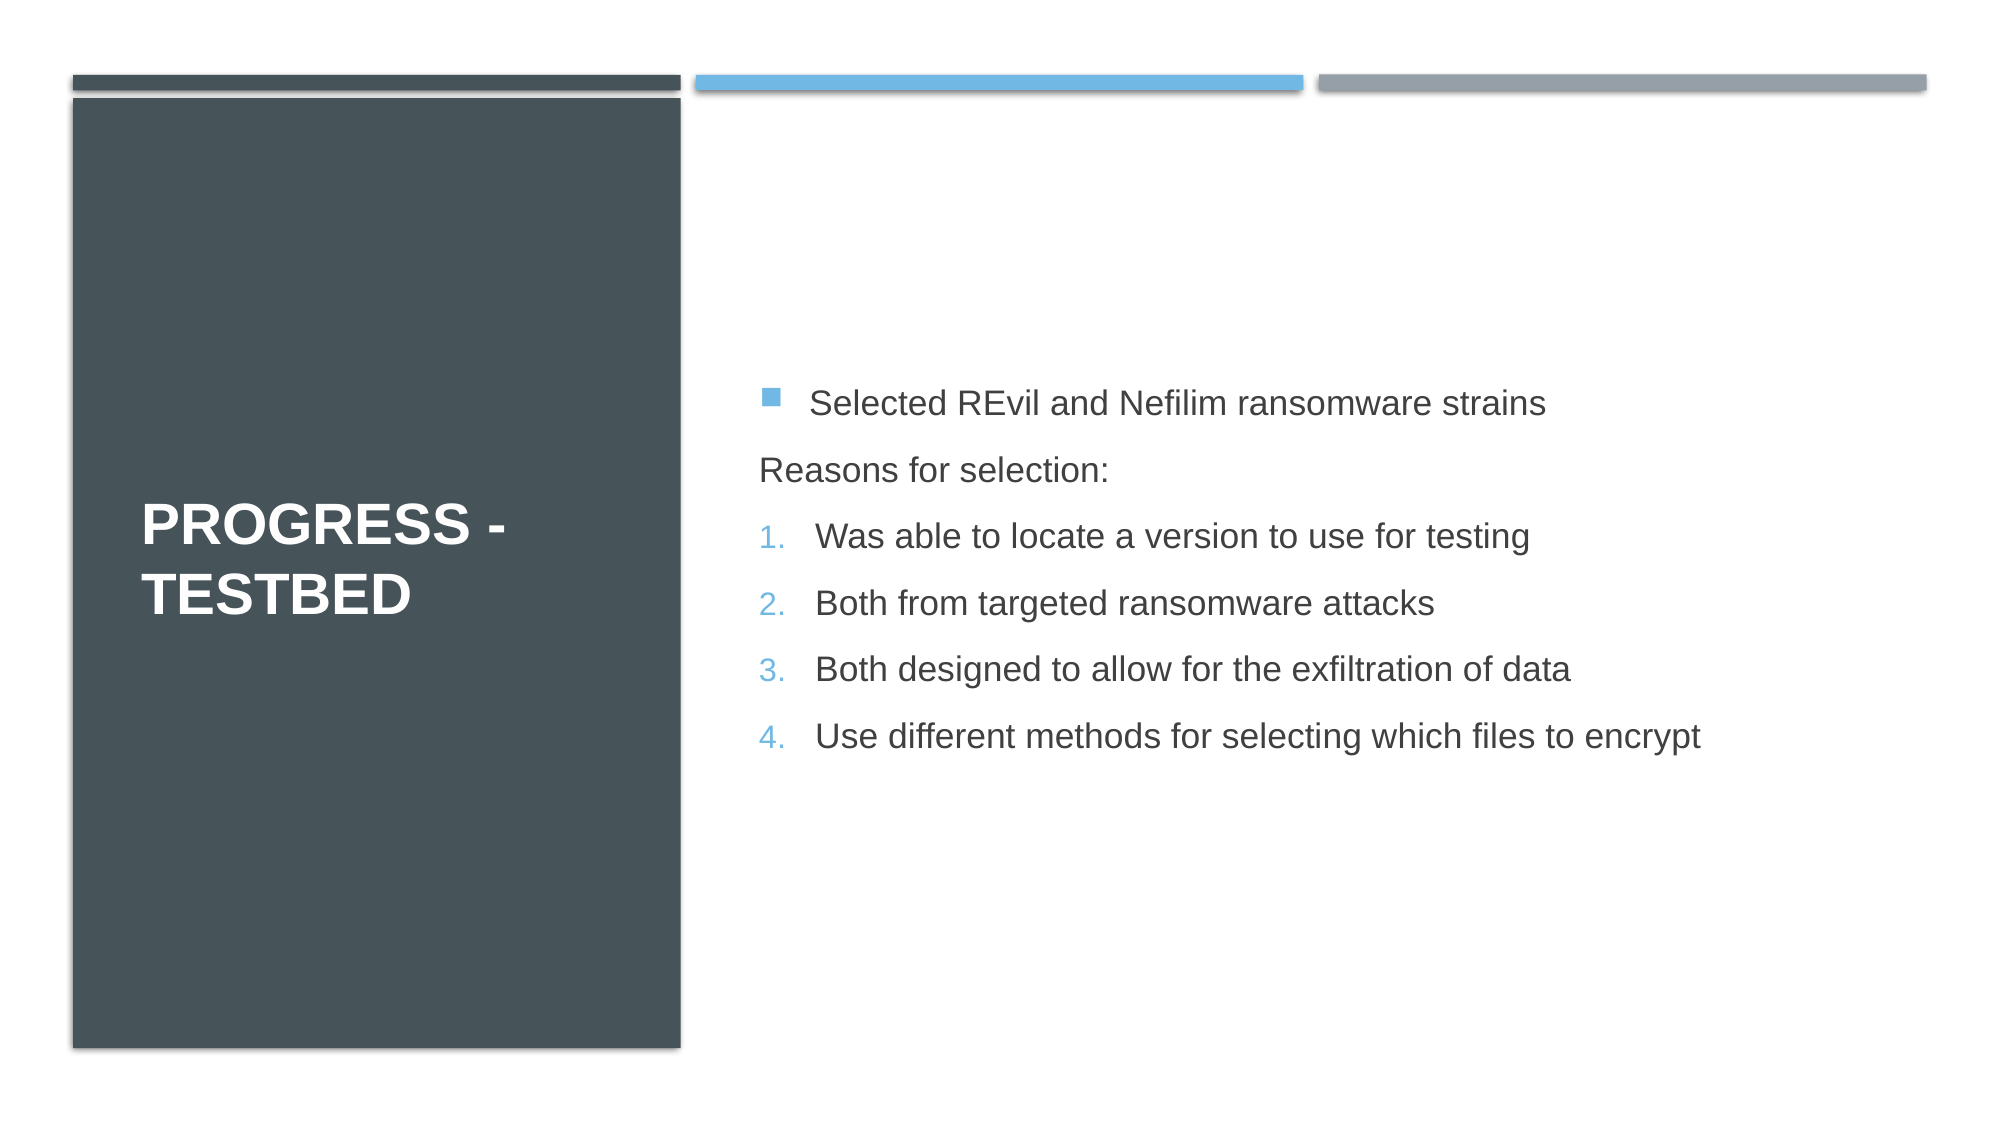

# Progress - Testbed
Selected REvil and Nefilim ransomware strains
Reasons for selection:
Was able to locate a version to use for testing
Both from targeted ransomware attacks
Both designed to allow for the exfiltration of data
Use different methods for selecting which files to encrypt
9